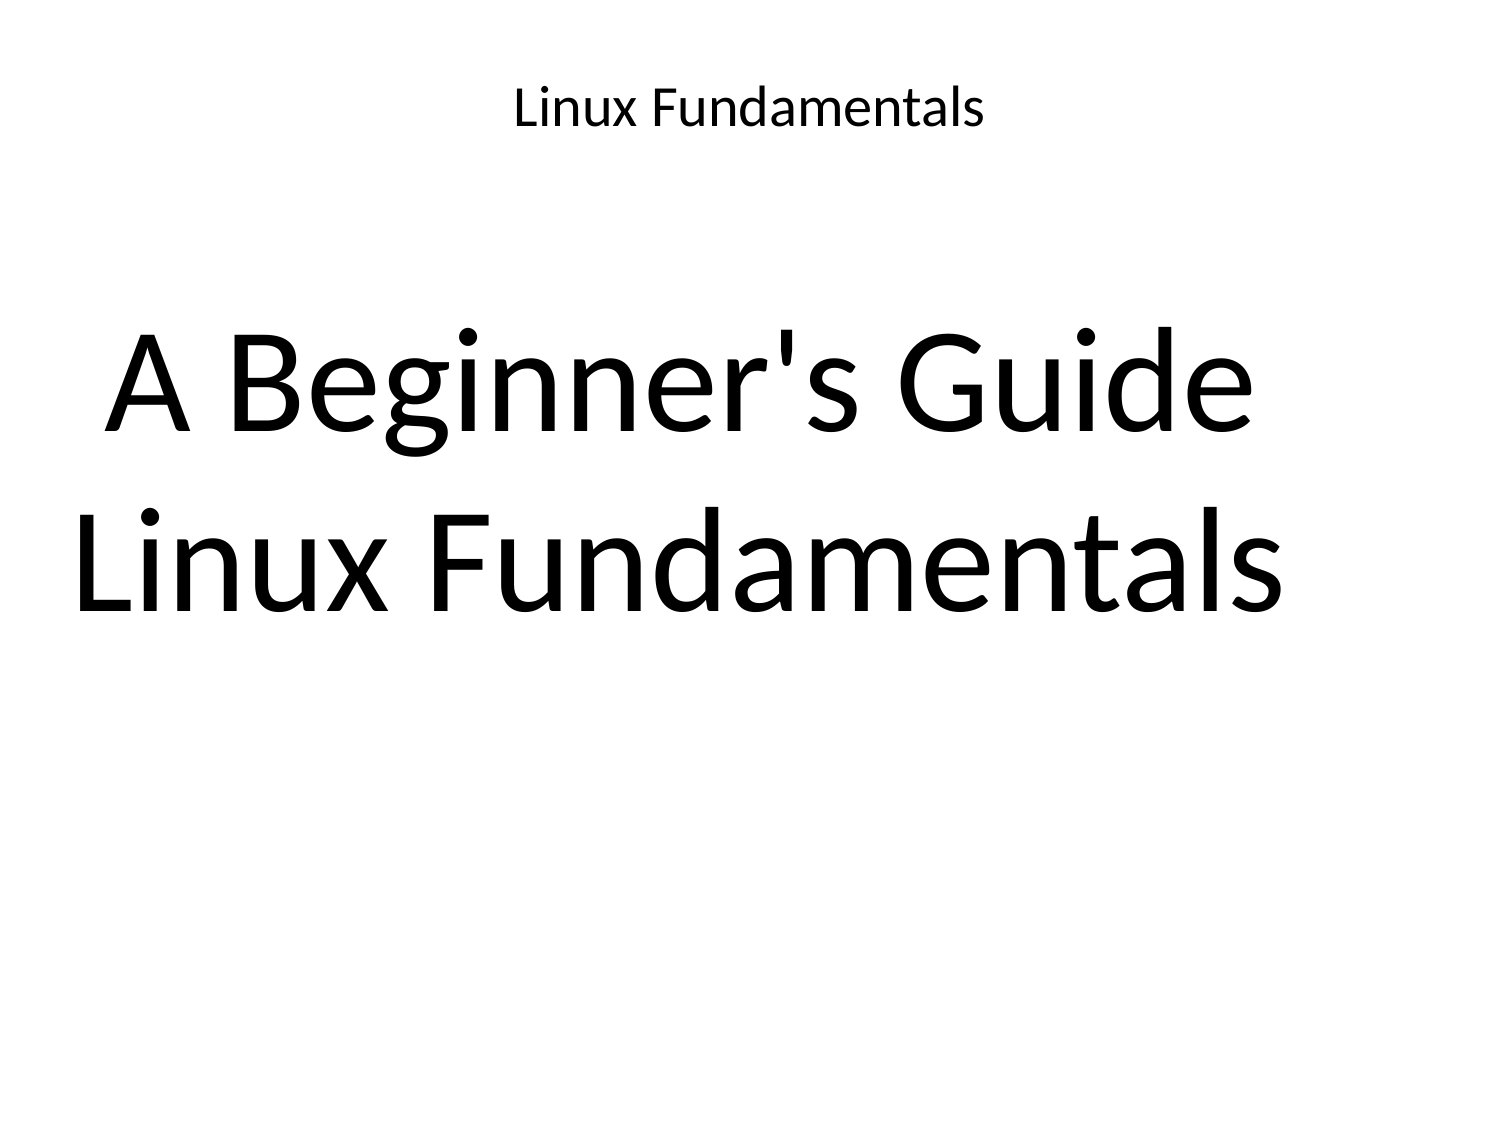

# Linux Fundamentals
 A Beginner's Guide
Linux Fundamentals